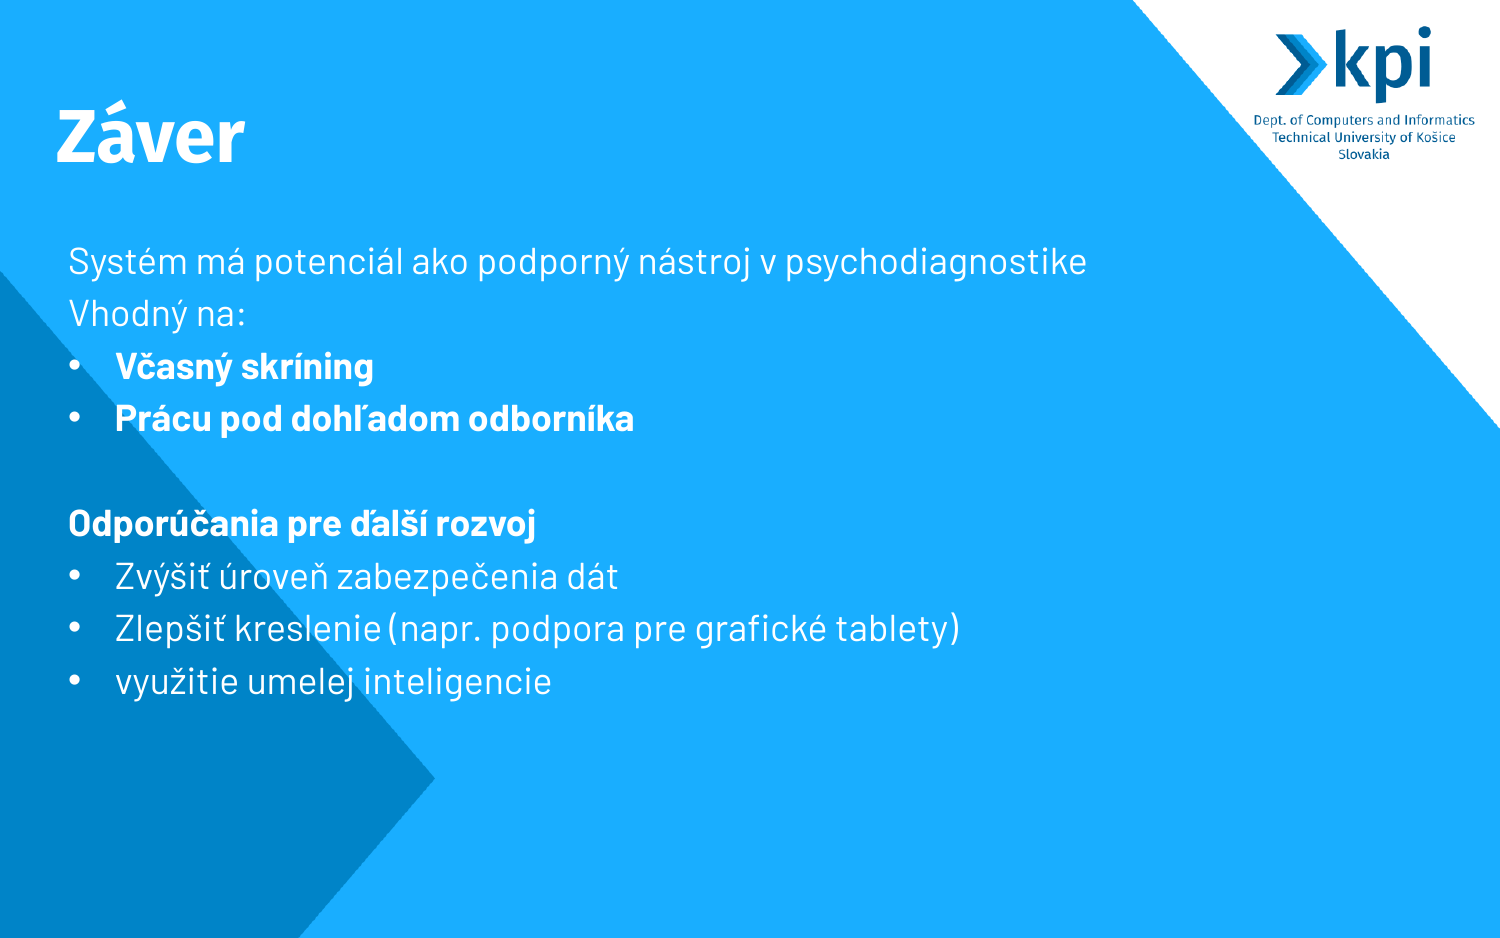

# Záver
Systém má potenciál ako podporný nástroj v psychodiagnostike
Vhodný na:
Včasný skríning
Prácu pod dohľadom odborníka

Odporúčania pre ďalší rozvoj
Zvýšiť úroveň zabezpečenia dát
Zlepšiť kreslenie (napr. podpora pre grafické tablety)
využitie umelej inteligencie